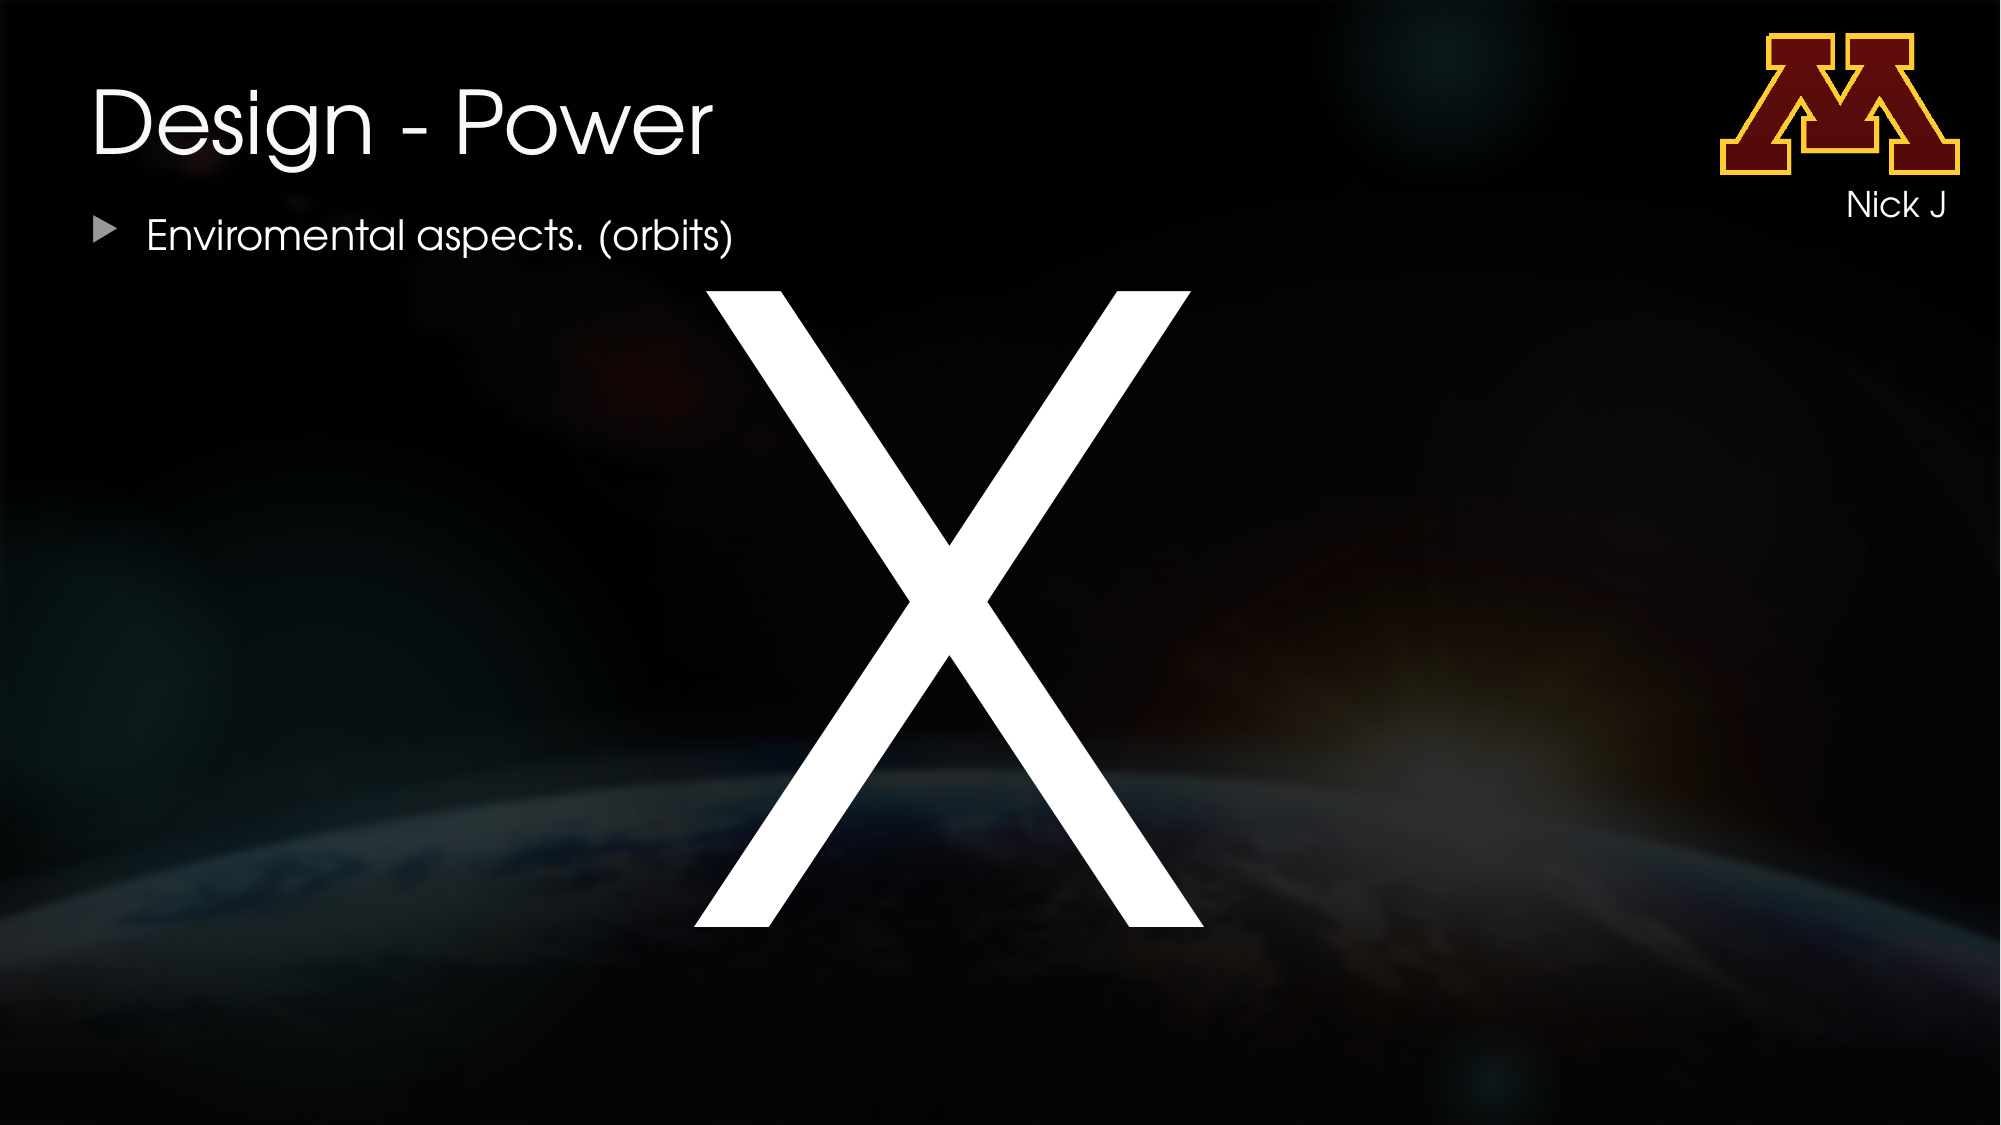

# Design - Power
X
Nick J
Enviromental aspects. (orbits)